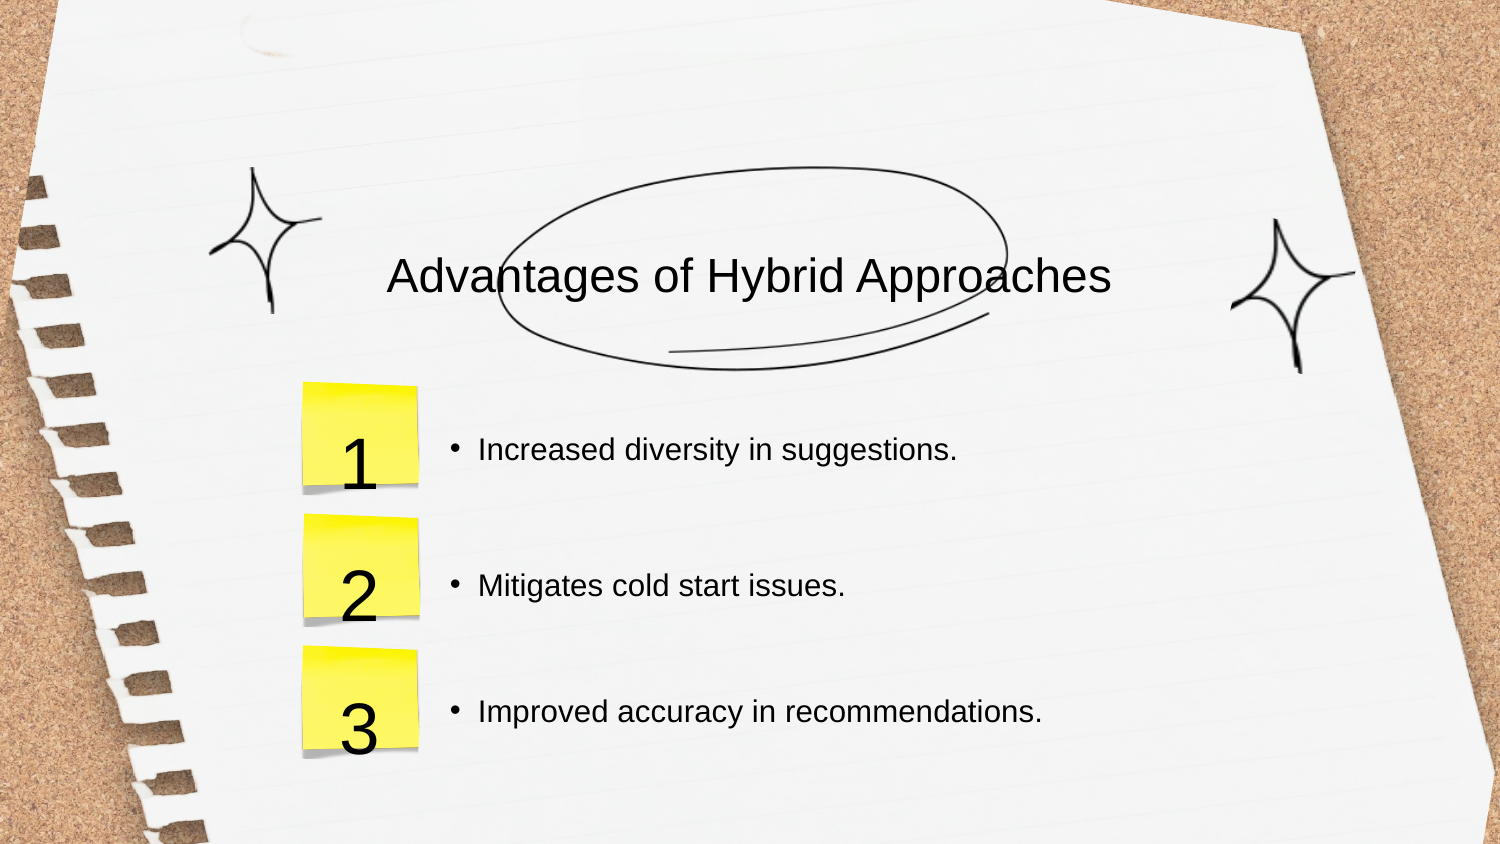

Advantages of Hybrid Approaches

1

Increased diversity in suggestions.
2

Mitigates cold start issues.
3
Improved accuracy in recommendations.